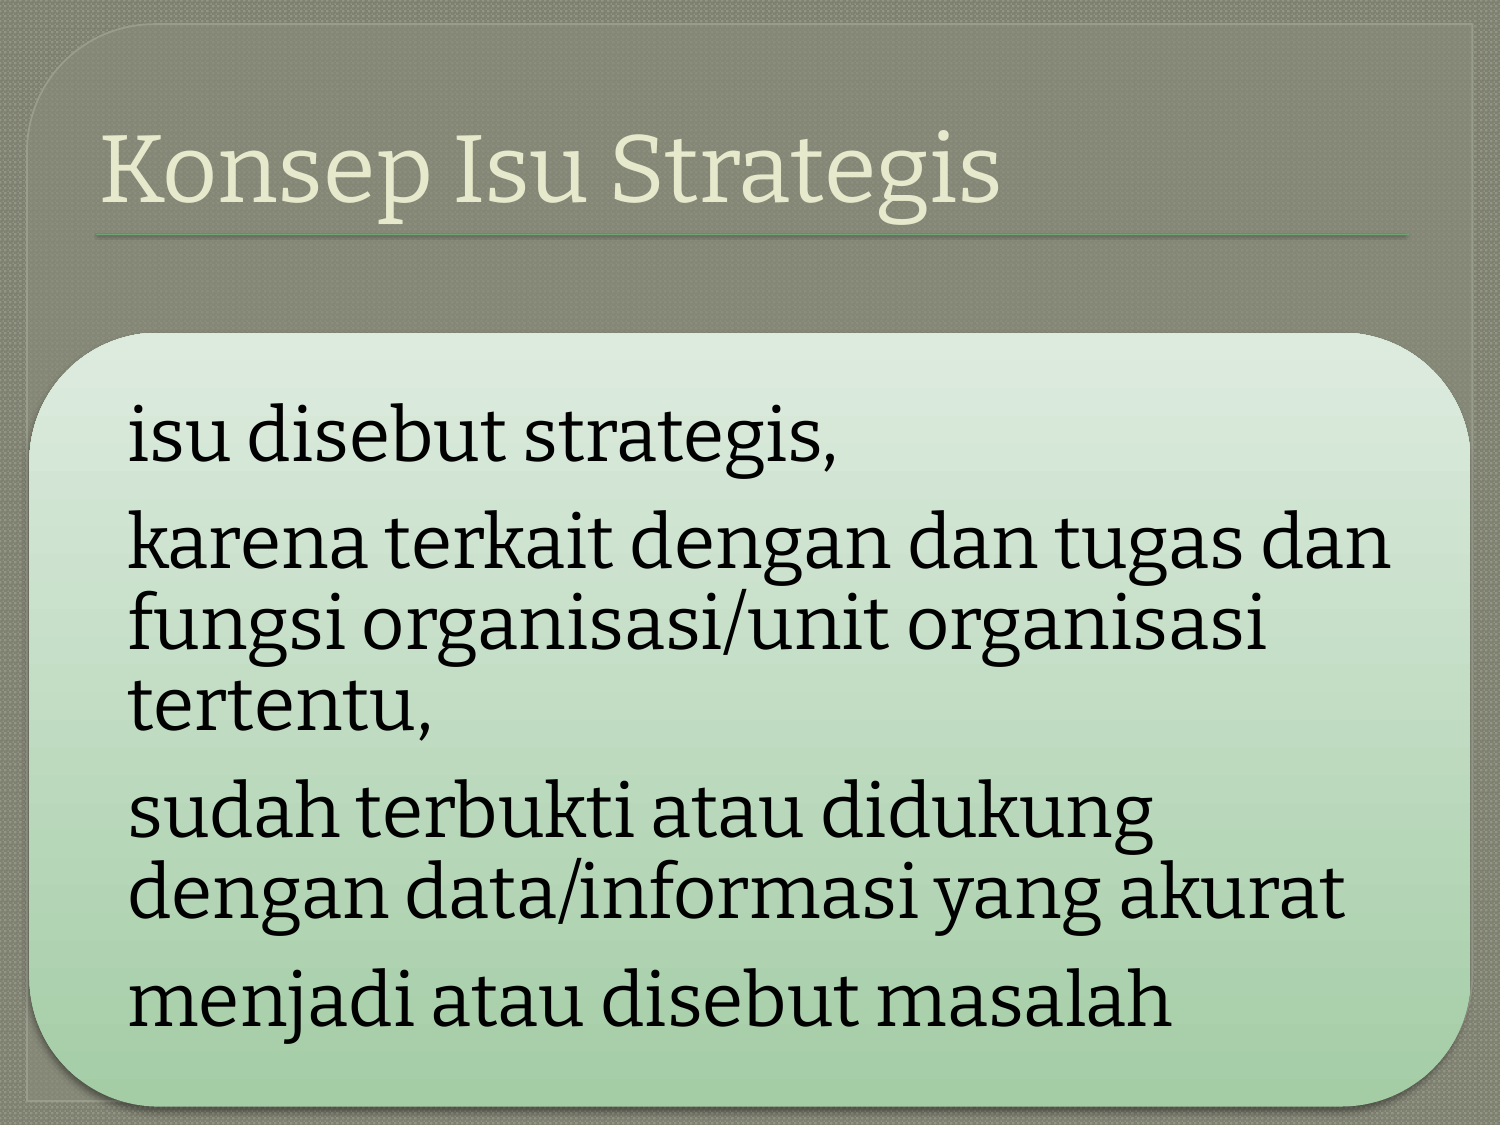

# Konsep Isu Strategis
isu disebut strategis,
karena terkait dengan dan tugas dan fungsi organisasi/unit organisasi tertentu,
sudah terbukti atau didukung dengan data/informasi yang akurat
menjadi atau disebut masalah